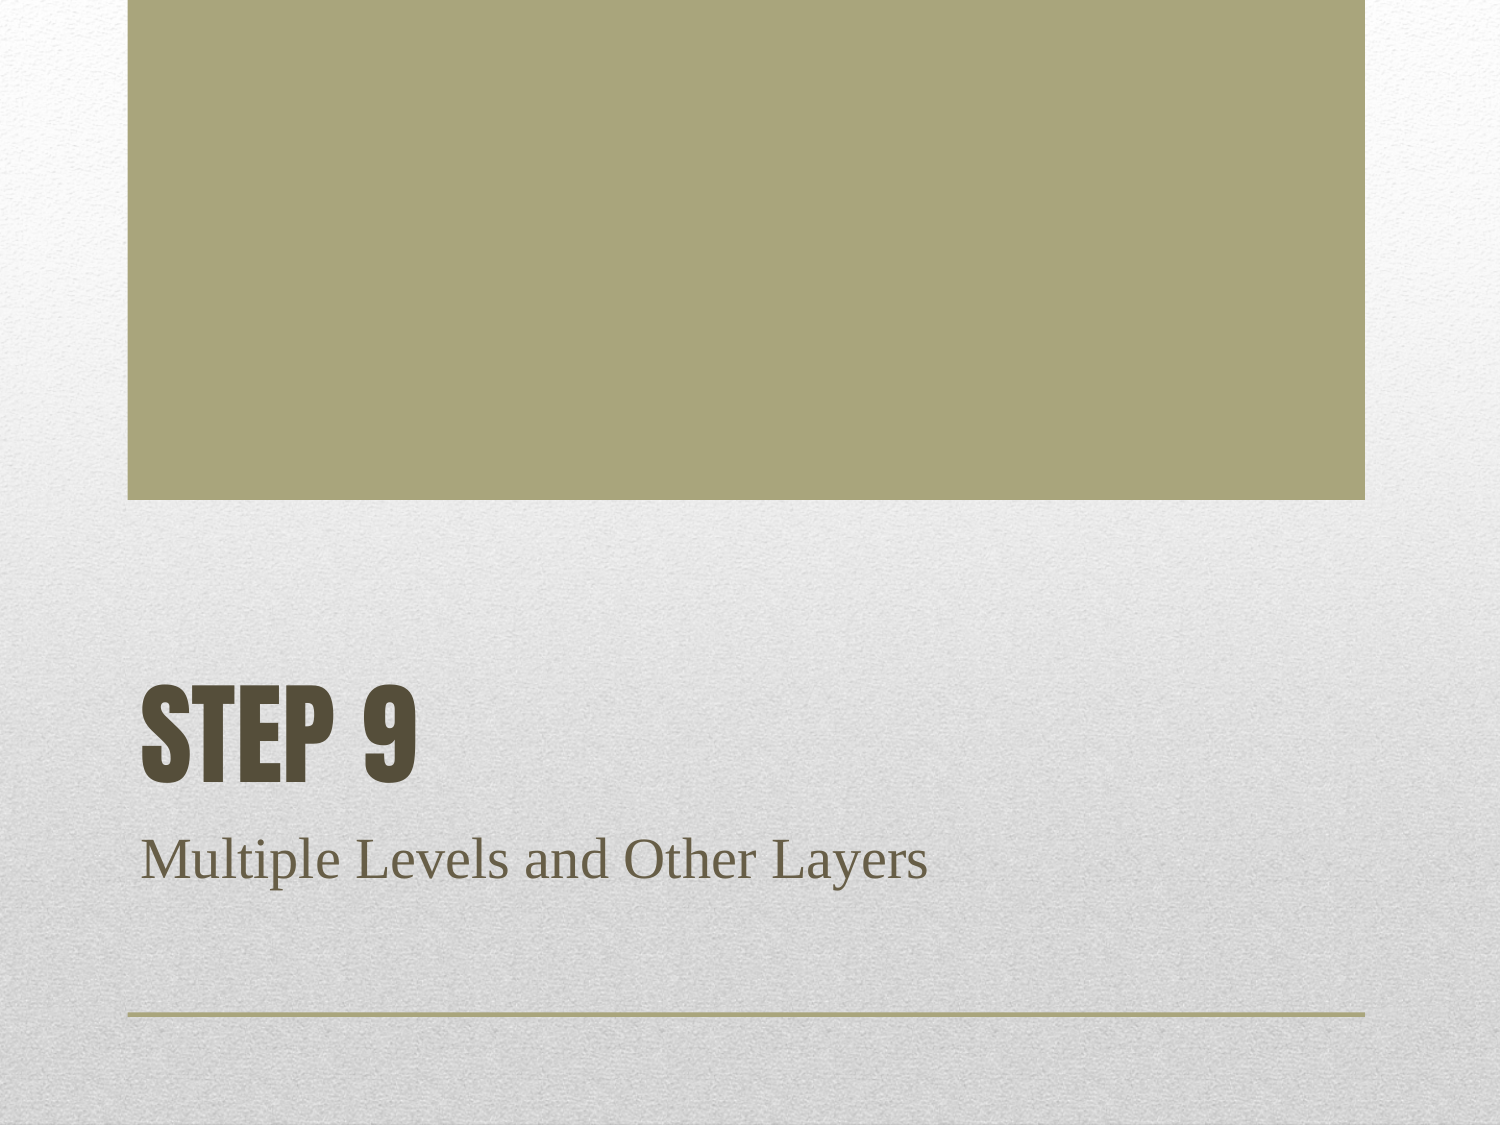

# Step 9
Multiple Levels and Other Layers